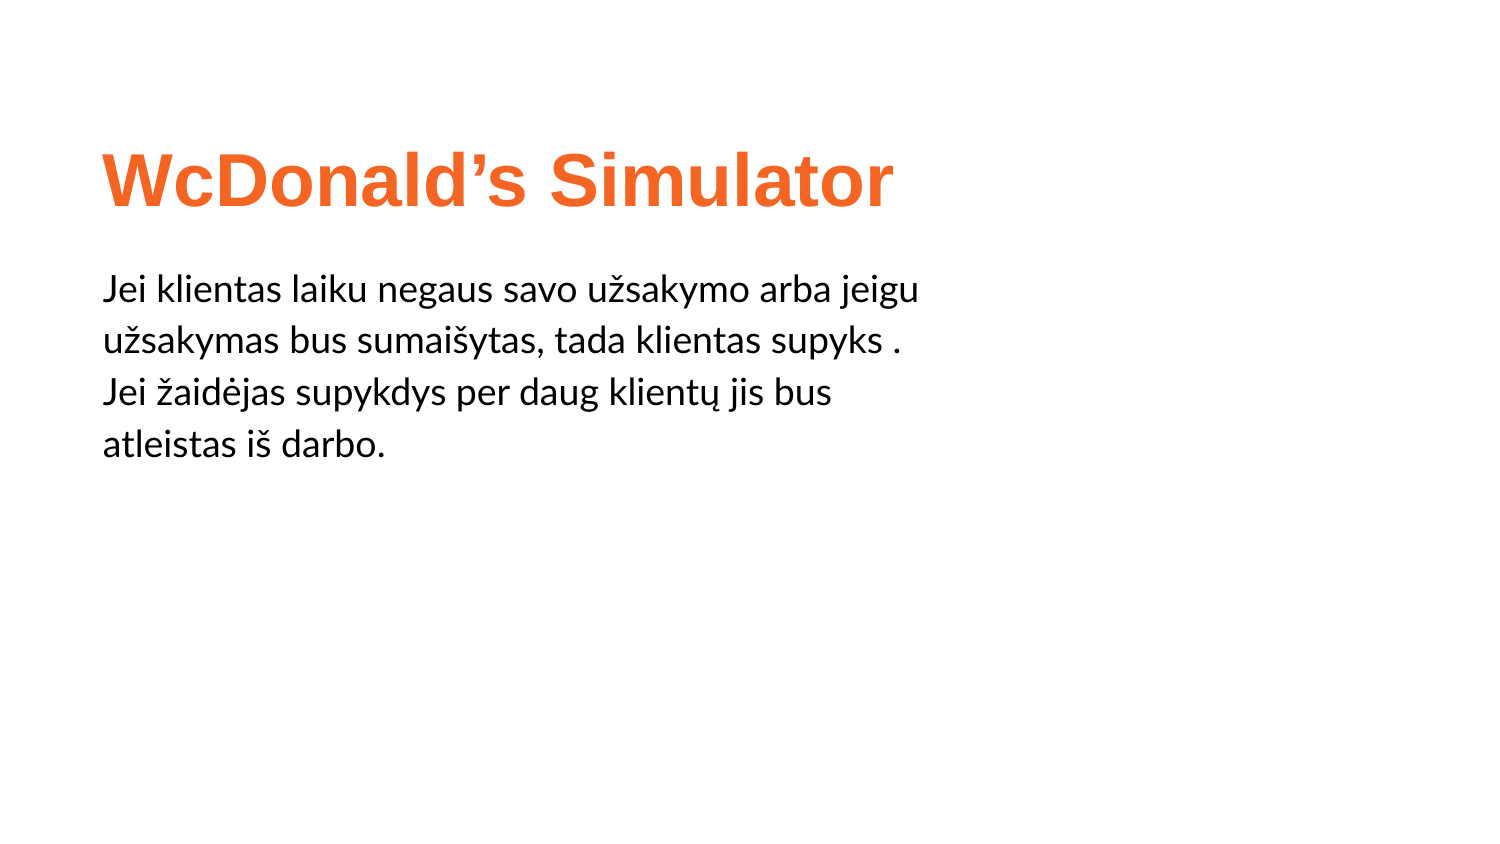

WcDonald’s Simulator
Jei klientas laiku negaus savo užsakymo arba jeigu užsakymas bus sumaišytas, tada klientas supyks . Jei žaidėjas supykdys per daug klientų jis bus atleistas iš darbo.